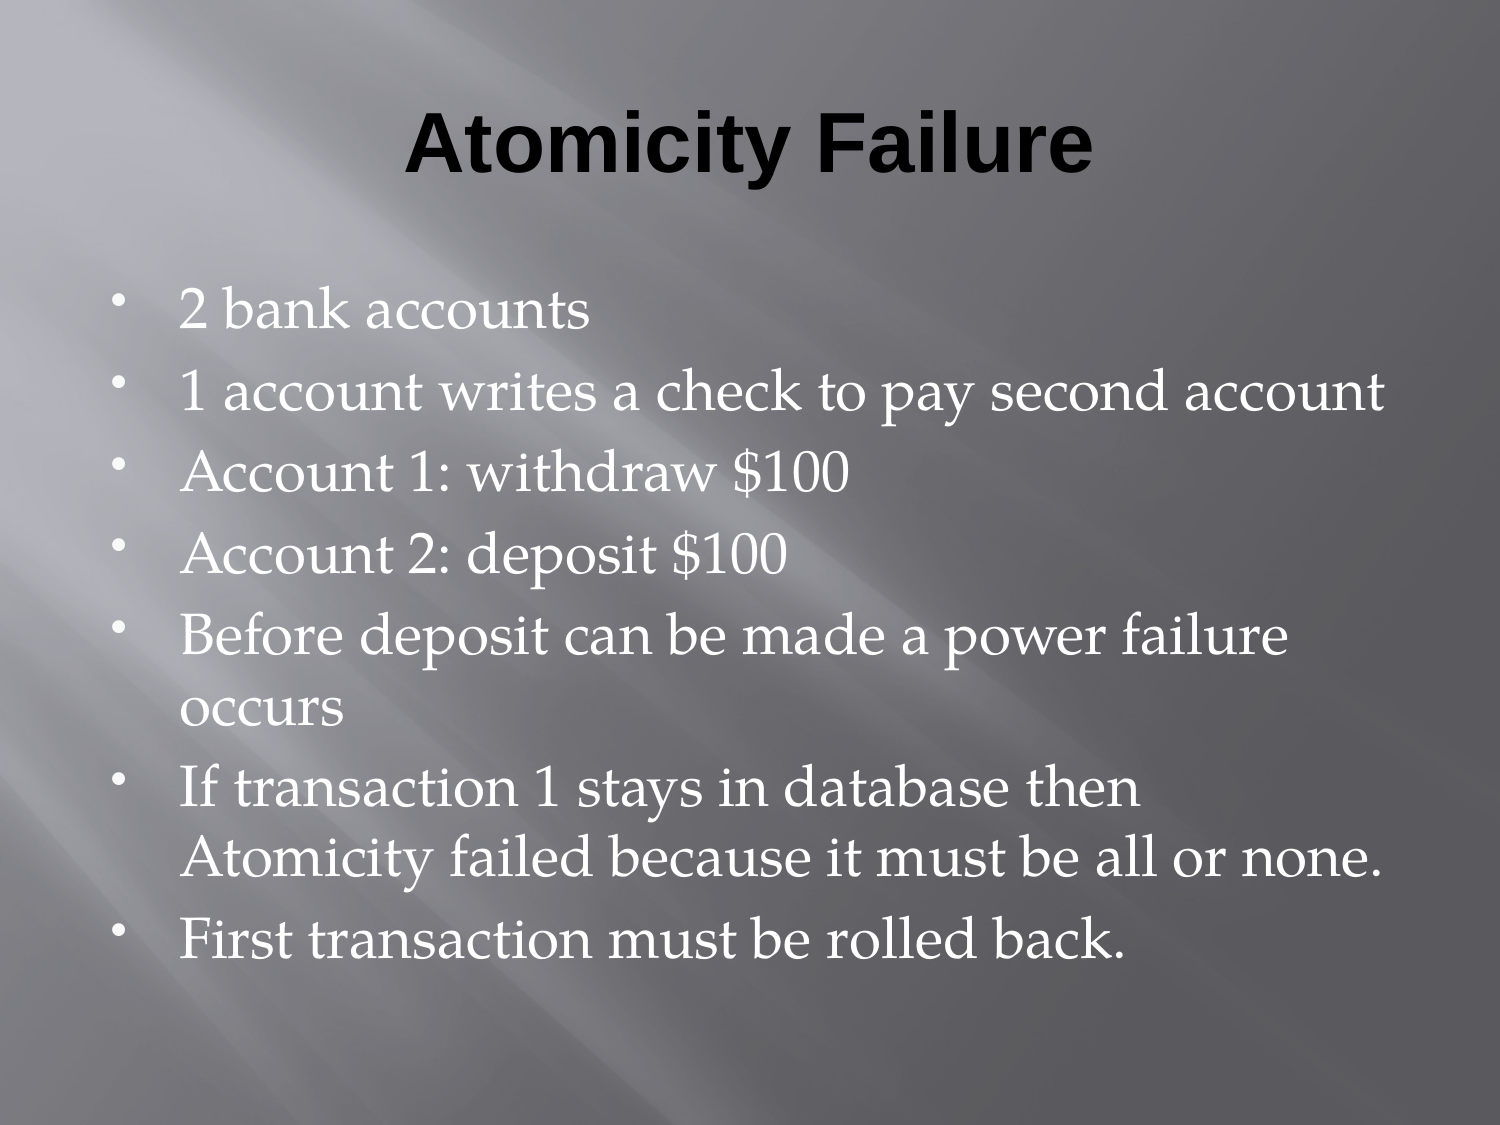

# Atomicity Failure
2 bank accounts
1 account writes a check to pay second account
Account 1: withdraw $100
Account 2: deposit $100
Before deposit can be made a power failure occurs
If transaction 1 stays in database then Atomicity failed because it must be all or none.
First transaction must be rolled back.